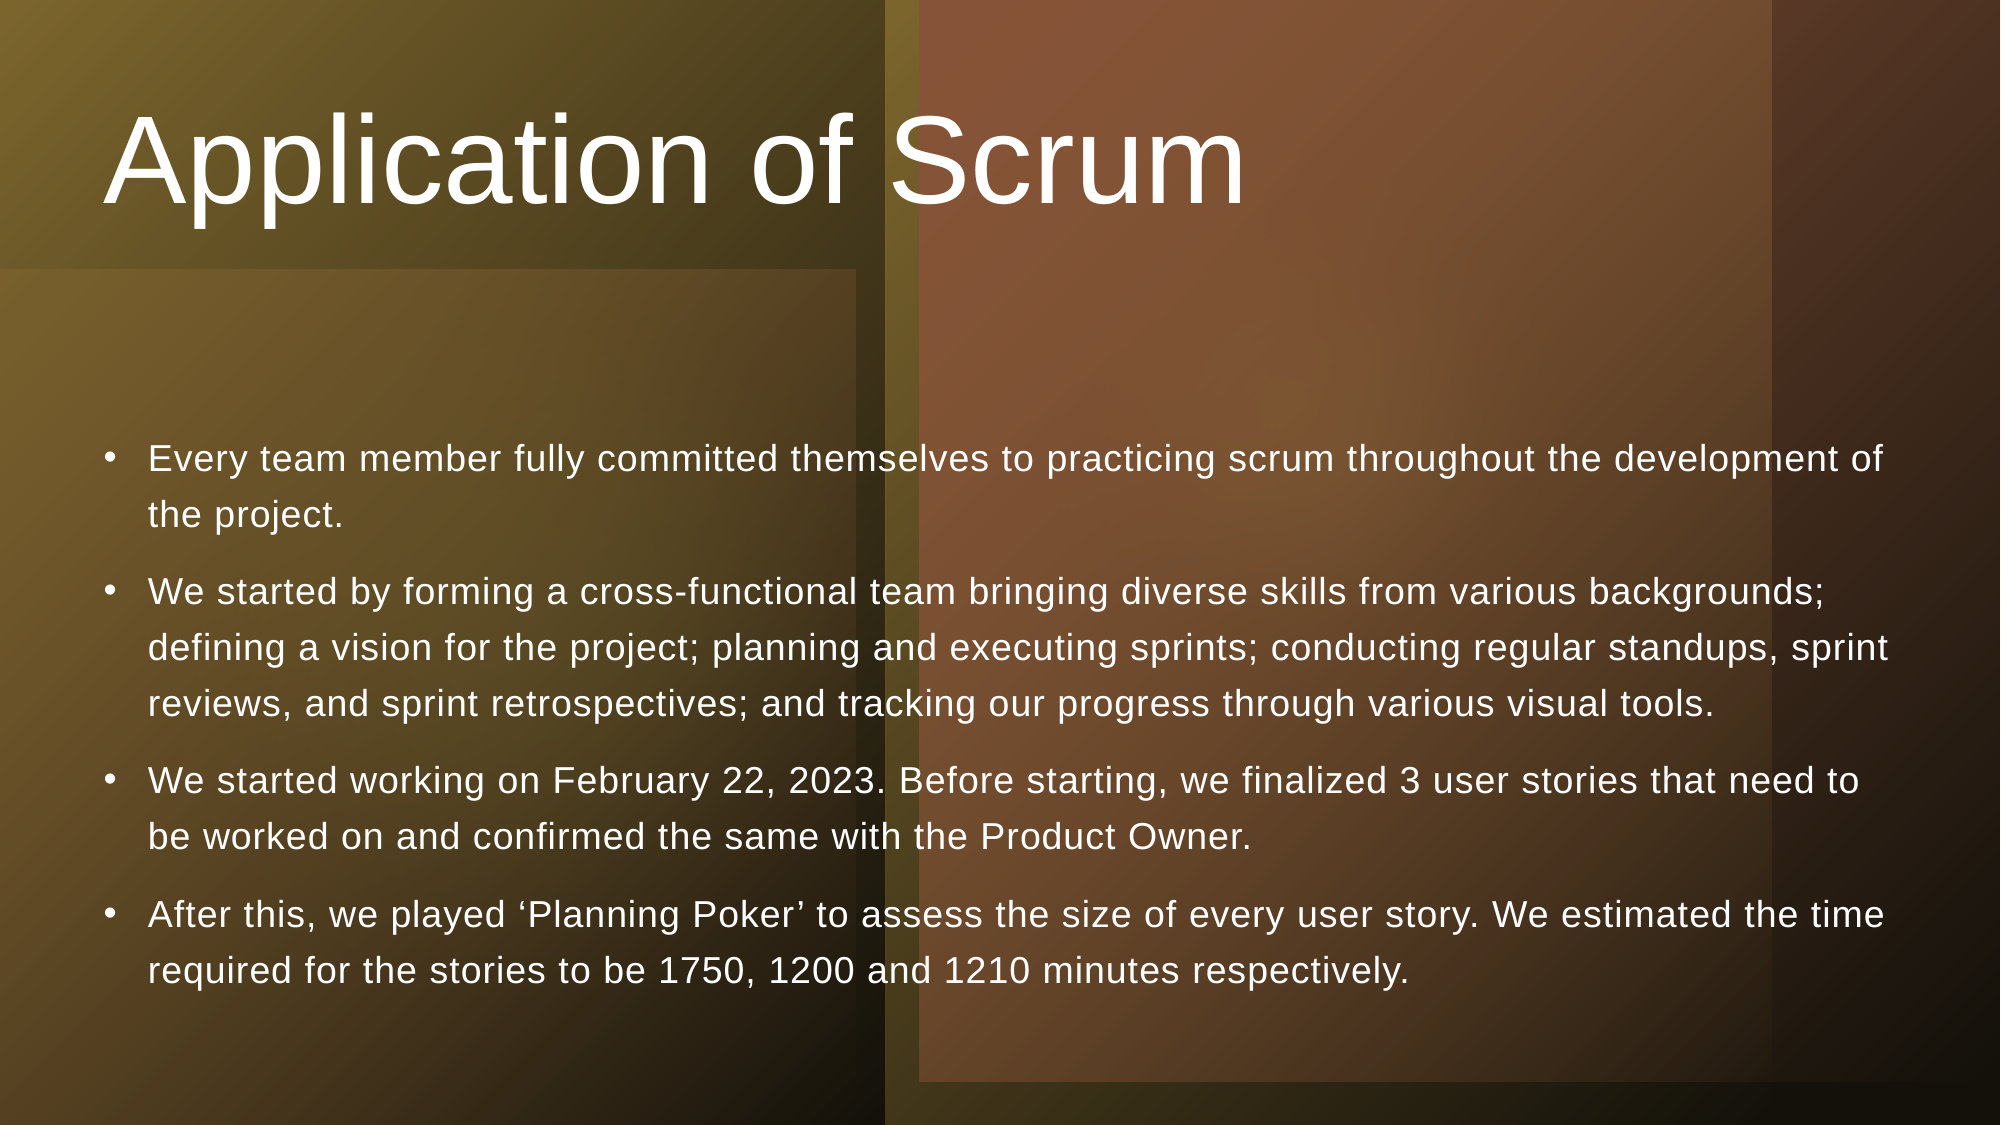

# Application of Scrum
Every team member fully committed themselves to practicing scrum throughout the development of the project.
We started by forming a cross-functional team bringing diverse skills from various backgrounds; defining a vision for the project; planning and executing sprints; conducting regular standups, sprint reviews, and sprint retrospectives; and tracking our progress through various visual tools.
We started working on February 22, 2023. Before starting, we finalized 3 user stories that need to be worked on and confirmed the same with the Product Owner.
After this, we played ‘Planning Poker’ to assess the size of every user story. We estimated the time required for the stories to be 1750, 1200 and 1210 minutes respectively.